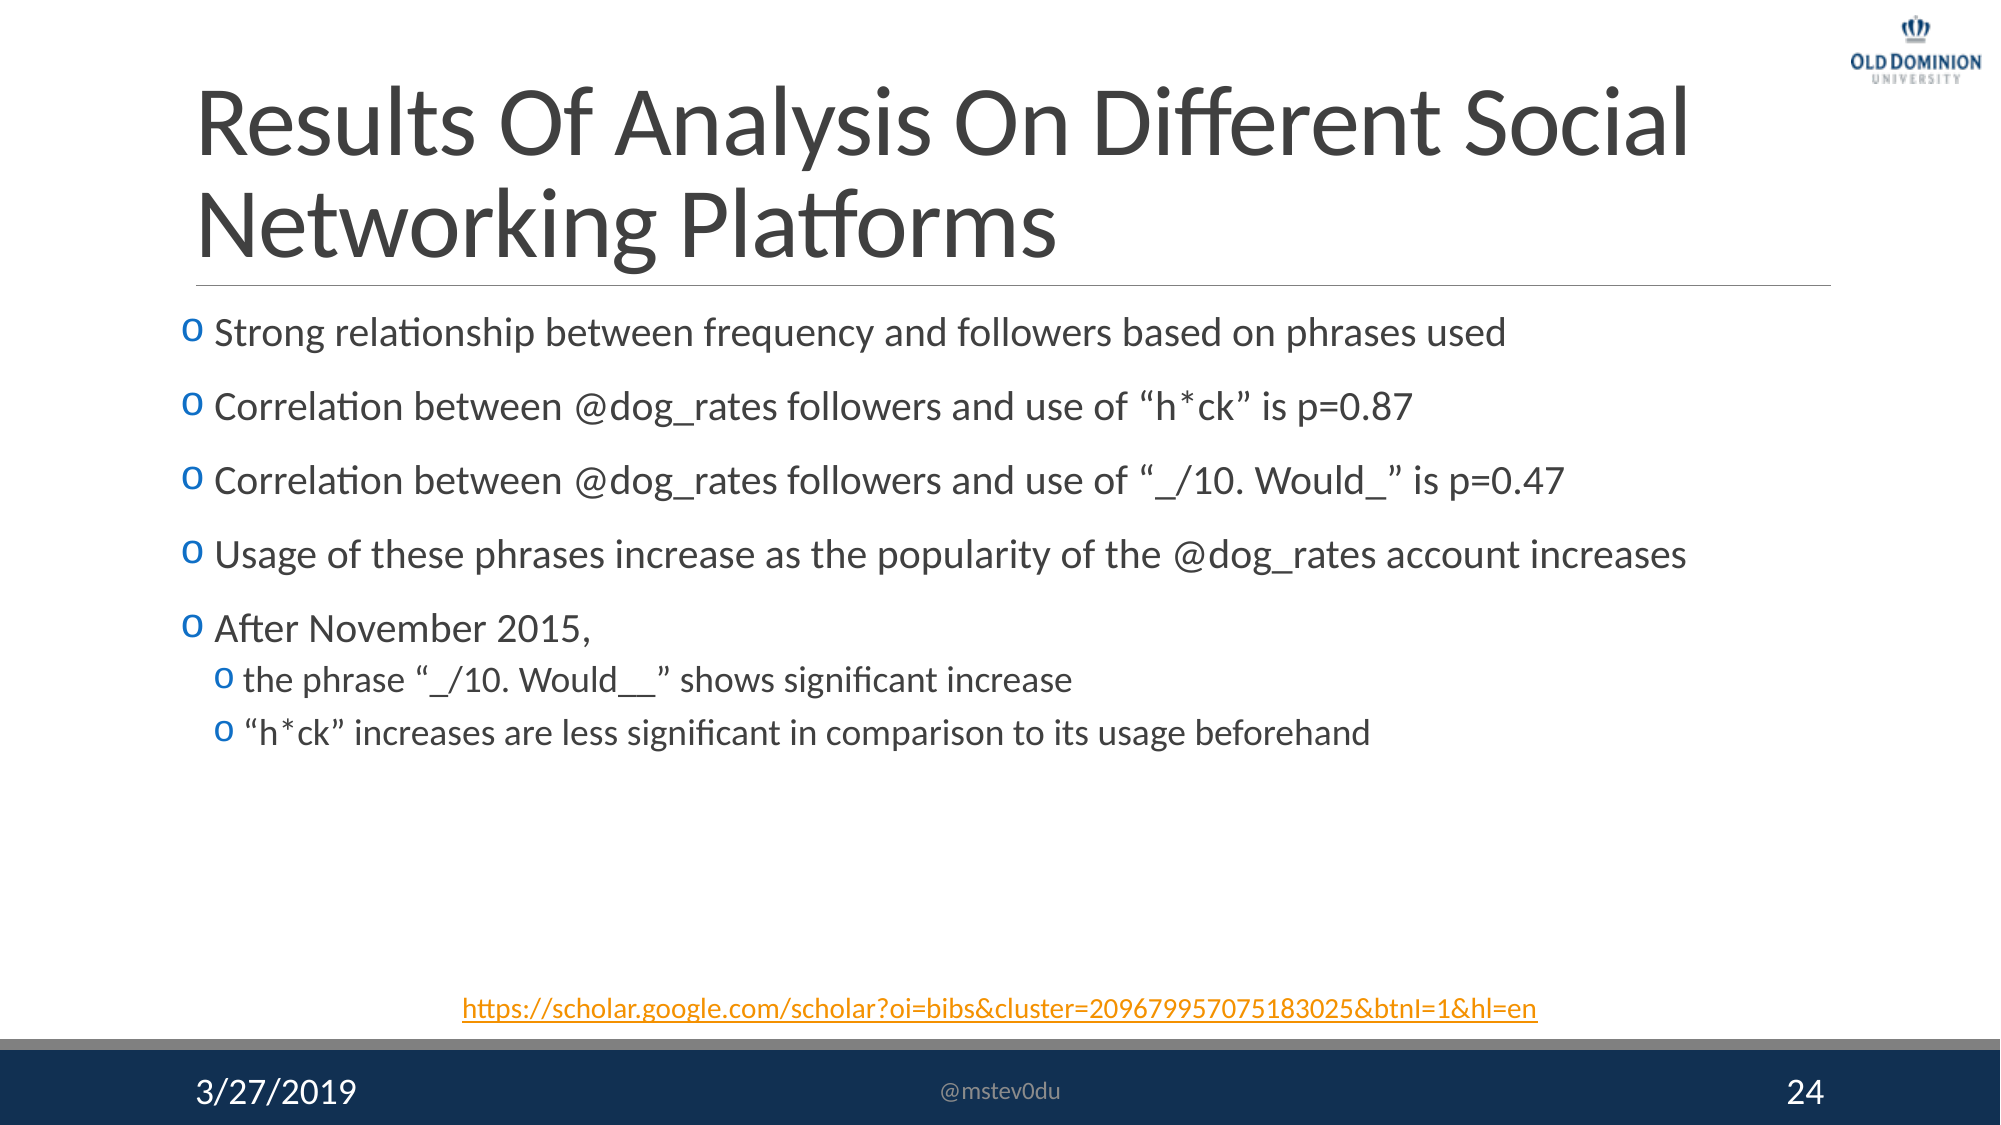

# Results Of Analysis On Different Social Networking Platforms
 Strong relationship between frequency and followers based on phrases used
 Correlation between @dog_rates followers and use of “h*ck” is p=0.87
 Correlation between @dog_rates followers and use of “_/10. Would_” is p=0.47
 Usage of these phrases increase as the popularity of the @dog_rates account increases
 After November 2015,
the phrase “_/10. Would__” shows significant increase
“h*ck” increases are less significant in comparison to its usage beforehand

https://scholar.google.com/scholar?oi=bibs&cluster=209679957075183025&btnI=1&hl=en
3/27/2019
@mstev0du
24